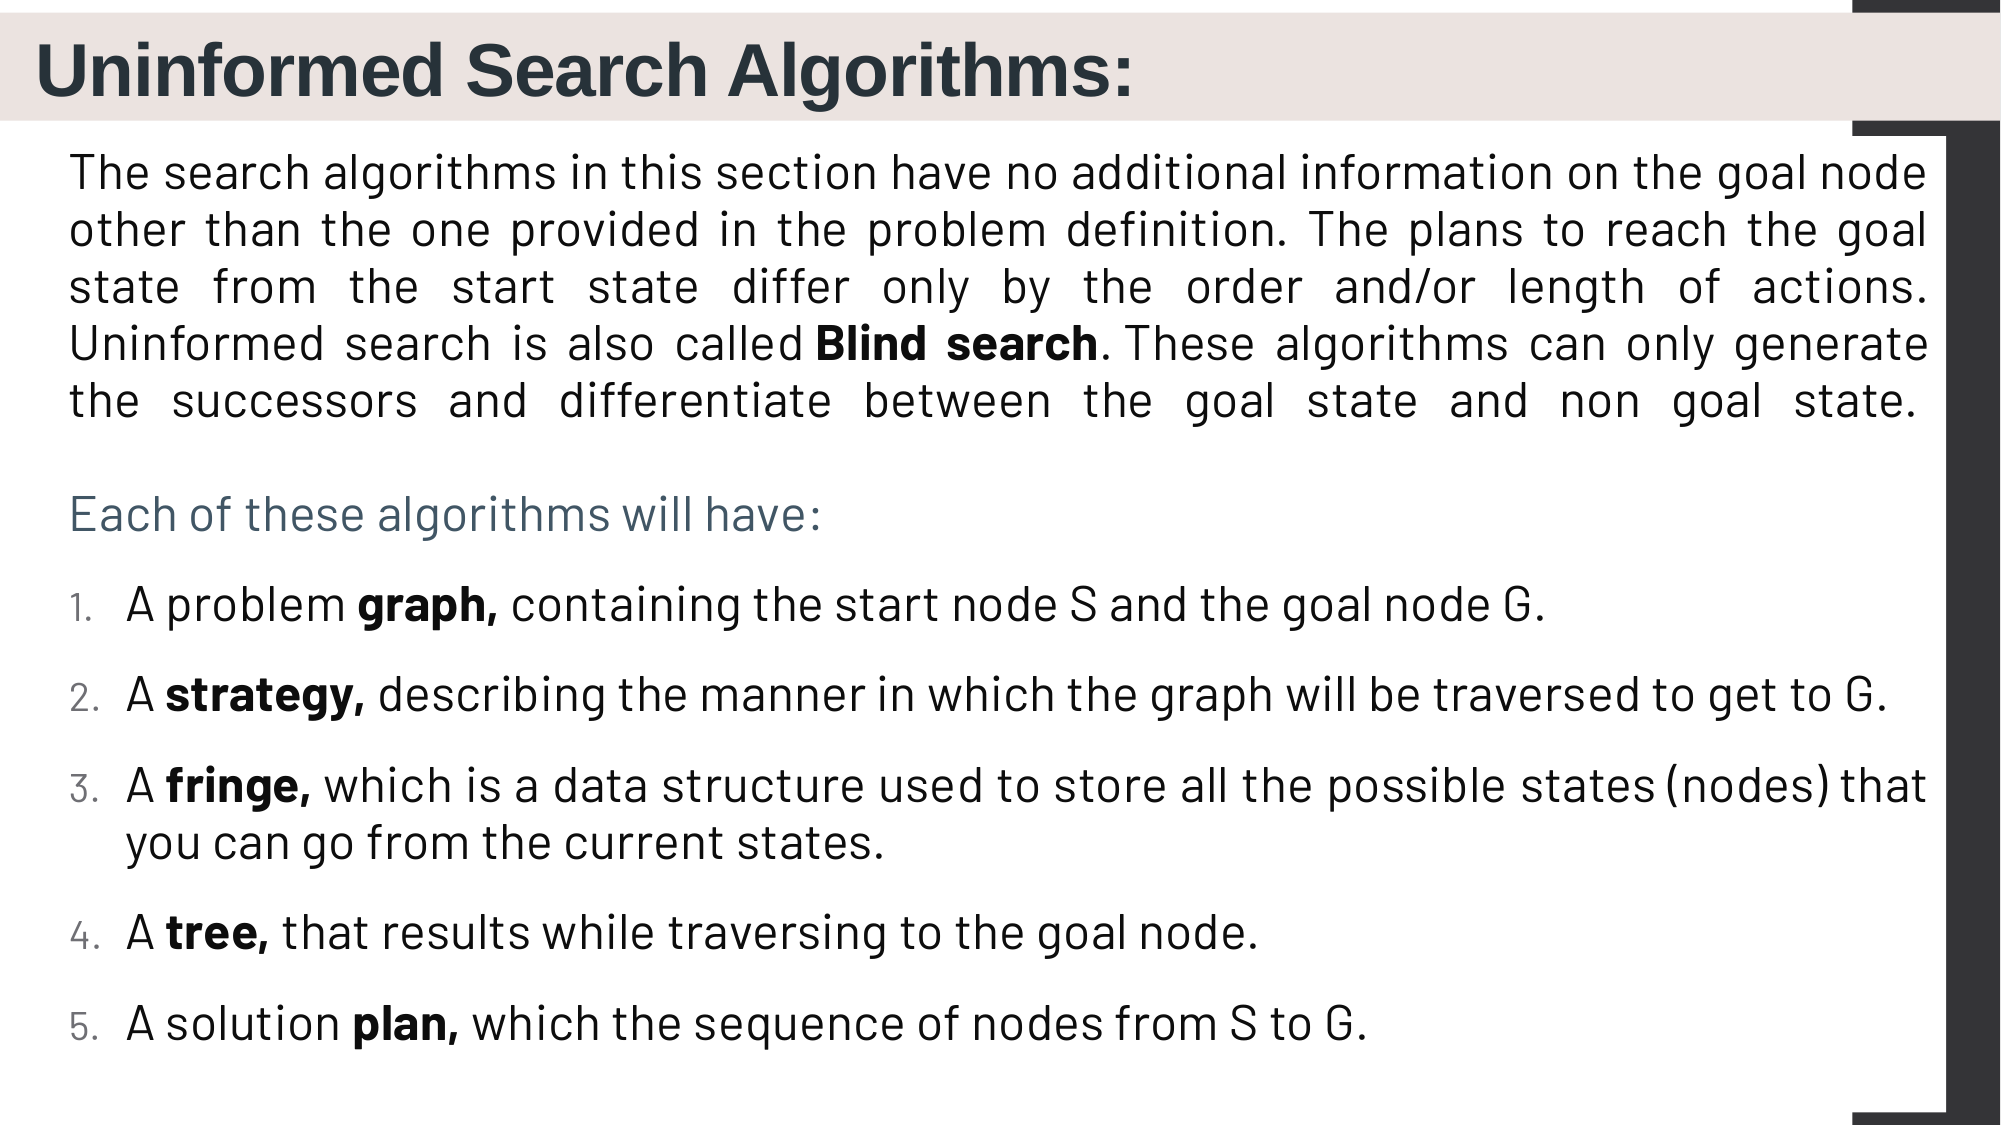

# Uninformed Search Algorithms:
The search algorithms in this section have no additional information on the goal node other than the one provided in the problem definition. The plans to reach the goal state from the start state differ only by the order and/or length of actions. Uninformed search is also called Blind search. These algorithms can only generate the successors and differentiate between the goal state and non goal state. 
Each of these algorithms will have:
A problem graph, containing the start node S and the goal node G.
A strategy, describing the manner in which the graph will be traversed to get to G.
A fringe, which is a data structure used to store all the possible states (nodes) that you can go from the current states.
A tree, that results while traversing to the goal node.
A solution plan, which the sequence of nodes from S to G.